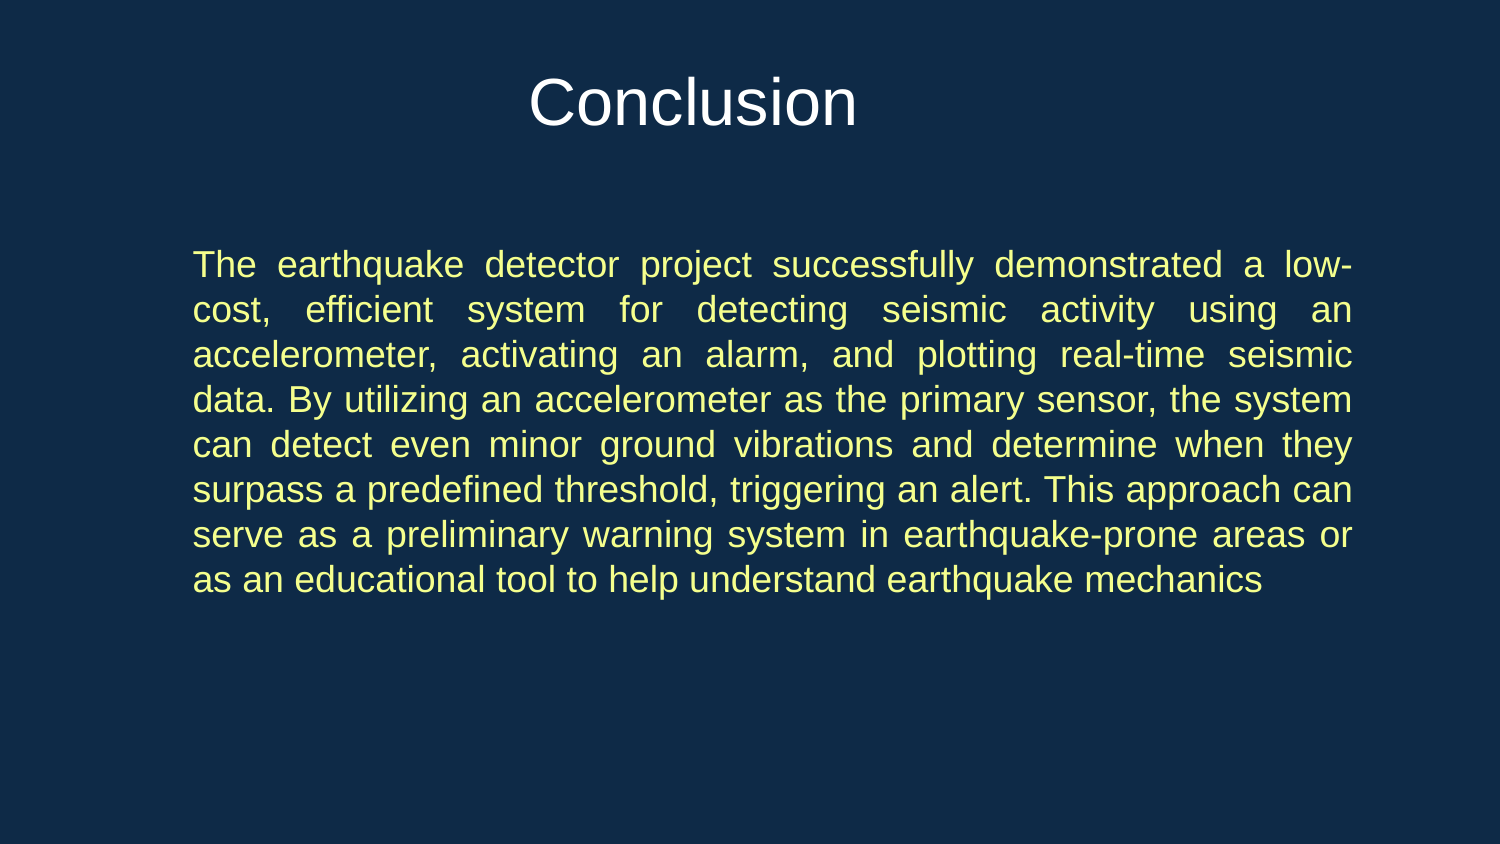

Conclusion
The earthquake detector project successfully demonstrated a low-cost, efficient system for detecting seismic activity using an accelerometer, activating an alarm, and plotting real-time seismic data. By utilizing an accelerometer as the primary sensor, the system can detect even minor ground vibrations and determine when they surpass a predefined threshold, triggering an alert. This approach can serve as a preliminary warning system in earthquake-prone areas or as an educational tool to help understand earthquake mechanics